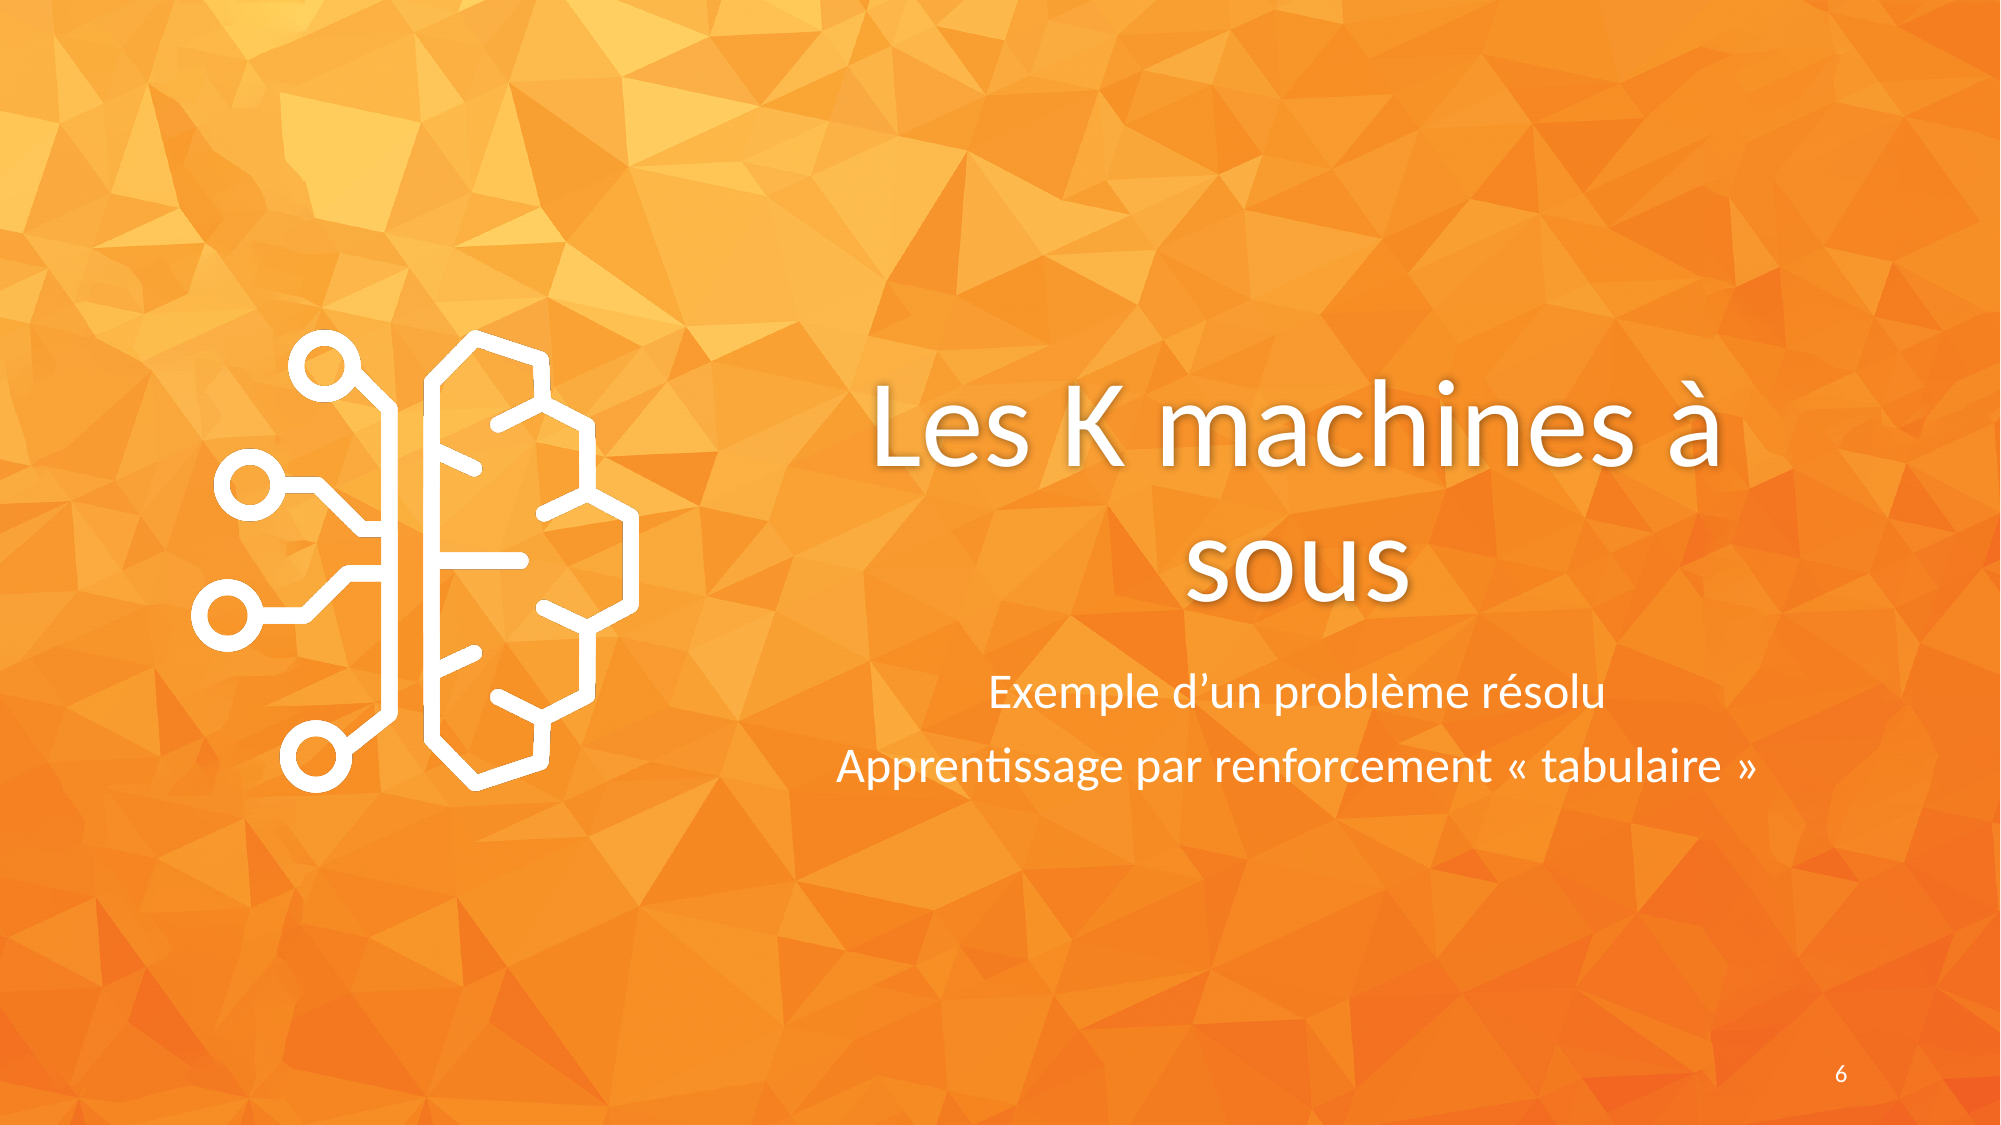

# Les K machines à sous
Exemple d’un problème résolu
Apprentissage par renforcement « tabulaire »
6